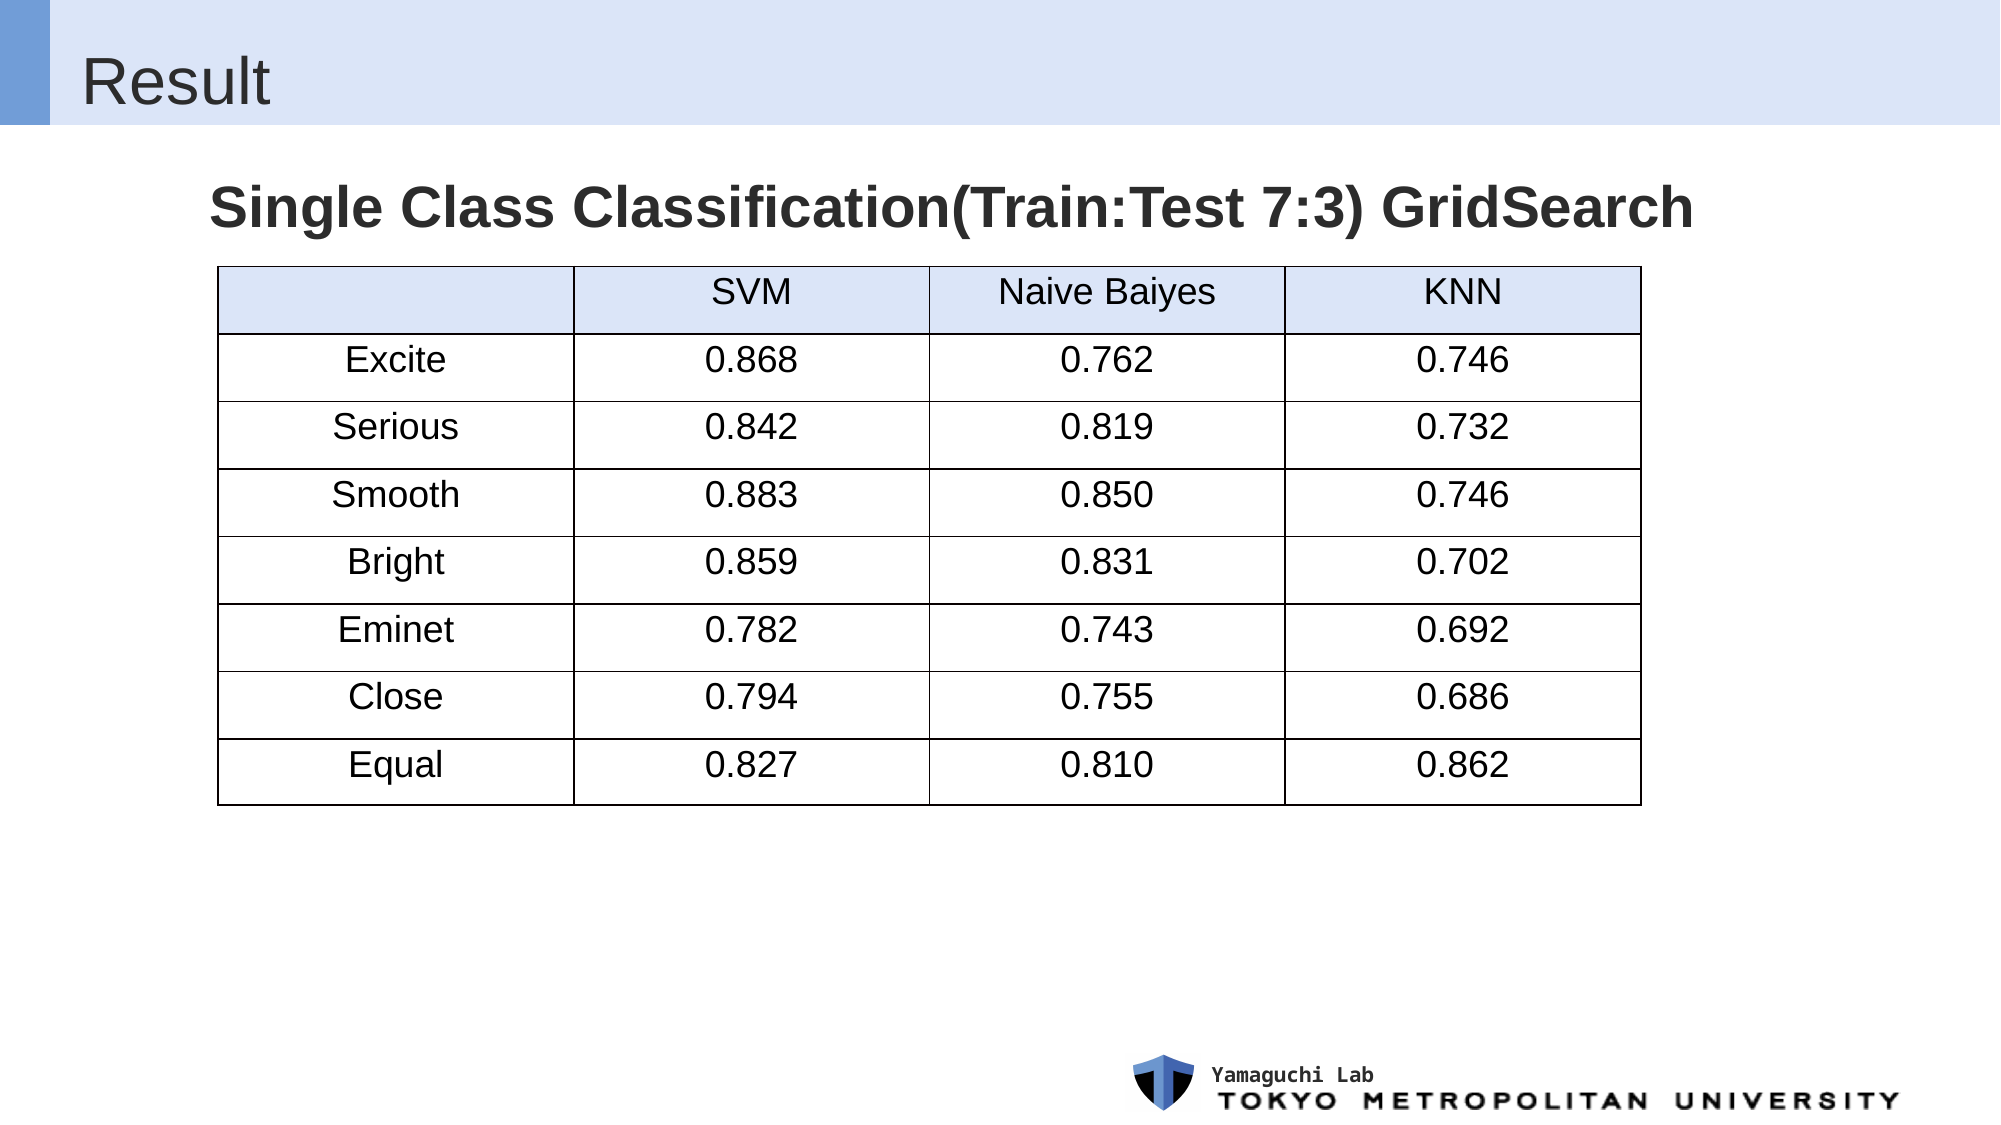

# Result

            Single Class Classification(Train:Test 7:3) GridSearch

|  | SVM | Naive Baiyes | KNN |
| --- | --- | --- | --- |
| Excite | 0.868 | 0.762 | 0.746 |
| Serious | 0.842 | 0.819 | 0.732 |
| Smooth | 0.883 | 0.850 | 0.746 |
| Bright | 0.859 | 0.831 | 0.702 |
| Eminet | 0.782 | 0.743 | 0.692 |
| Close | 0.794 | 0.755 | 0.686 |
| Equal | 0.827 | 0.810 | 0.862 |
14